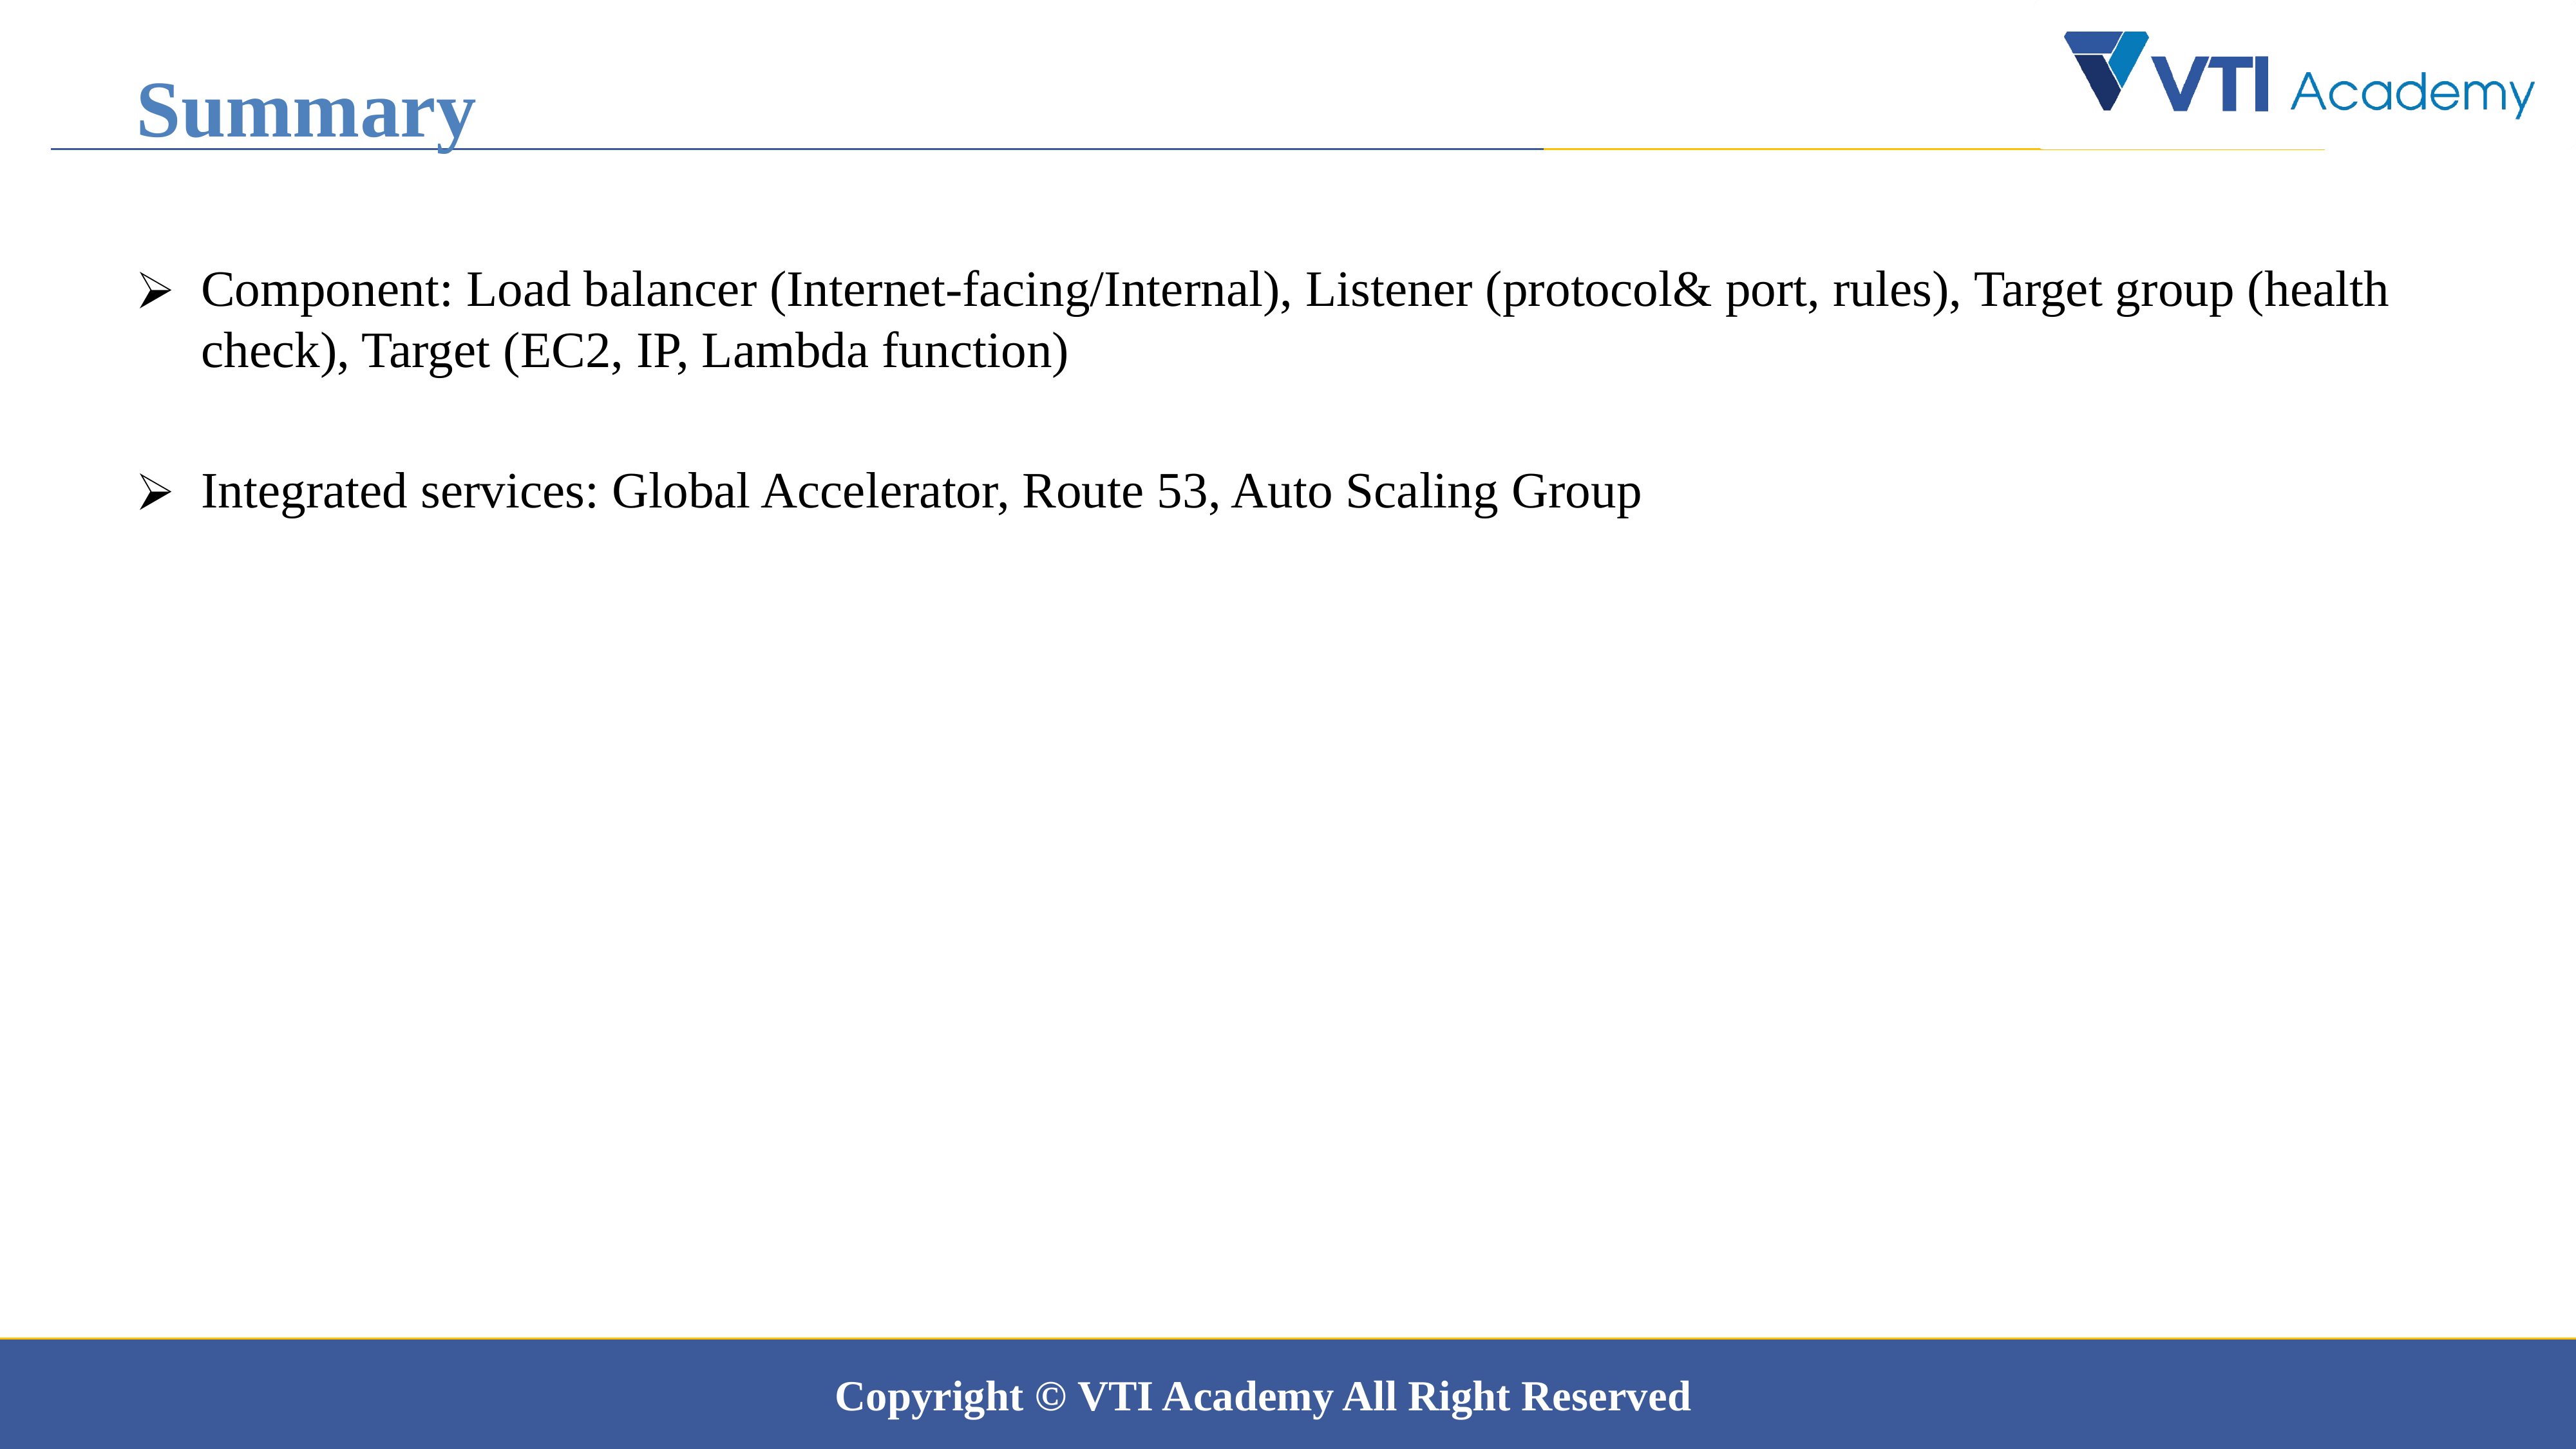

Summary
Component: Load balancer (Internet-facing/Internal), Listener (protocol& port, rules), Target group (health check), Target (EC2, IP, Lambda function)
Integrated services: Global Accelerator, Route 53, Auto Scaling Group